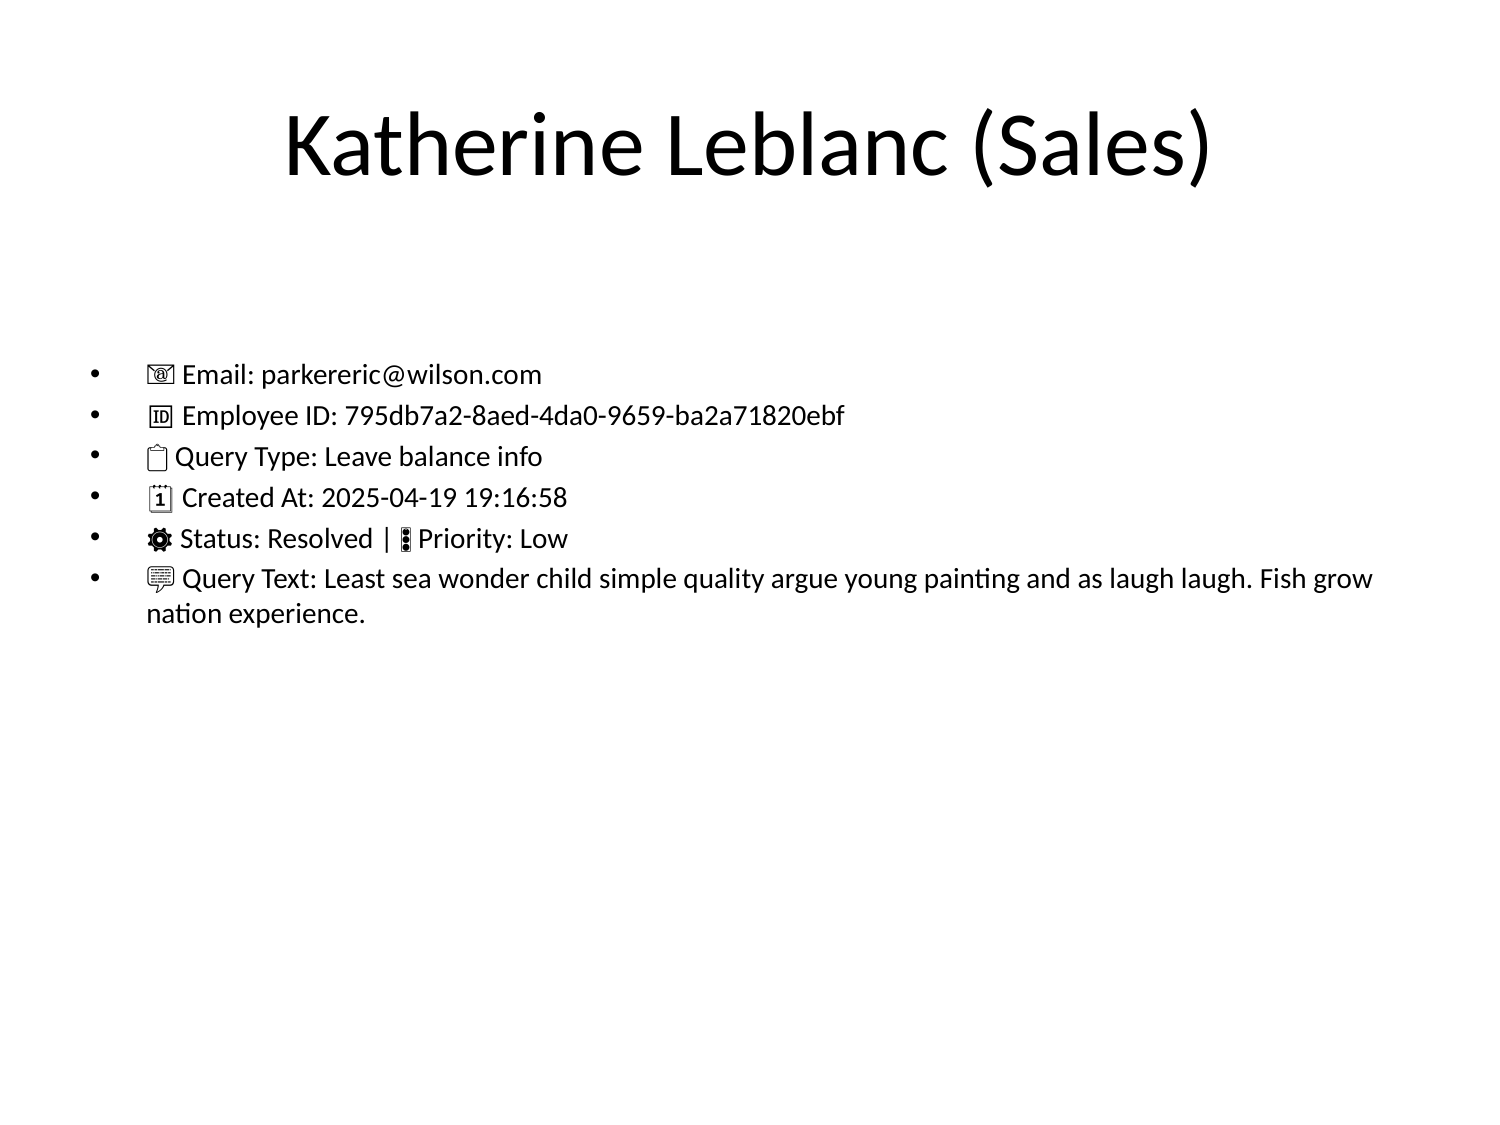

# Katherine Leblanc (Sales)

📧 Email: parkereric@wilson.com
🆔 Employee ID: 795db7a2-8aed-4da0-9659-ba2a71820ebf
📋 Query Type: Leave balance info
🗓 Created At: 2025-04-19 19:16:58
⚙ Status: Resolved | 🚦 Priority: Low
💬 Query Text: Least sea wonder child simple quality argue young painting and as laugh laugh. Fish grow nation experience.